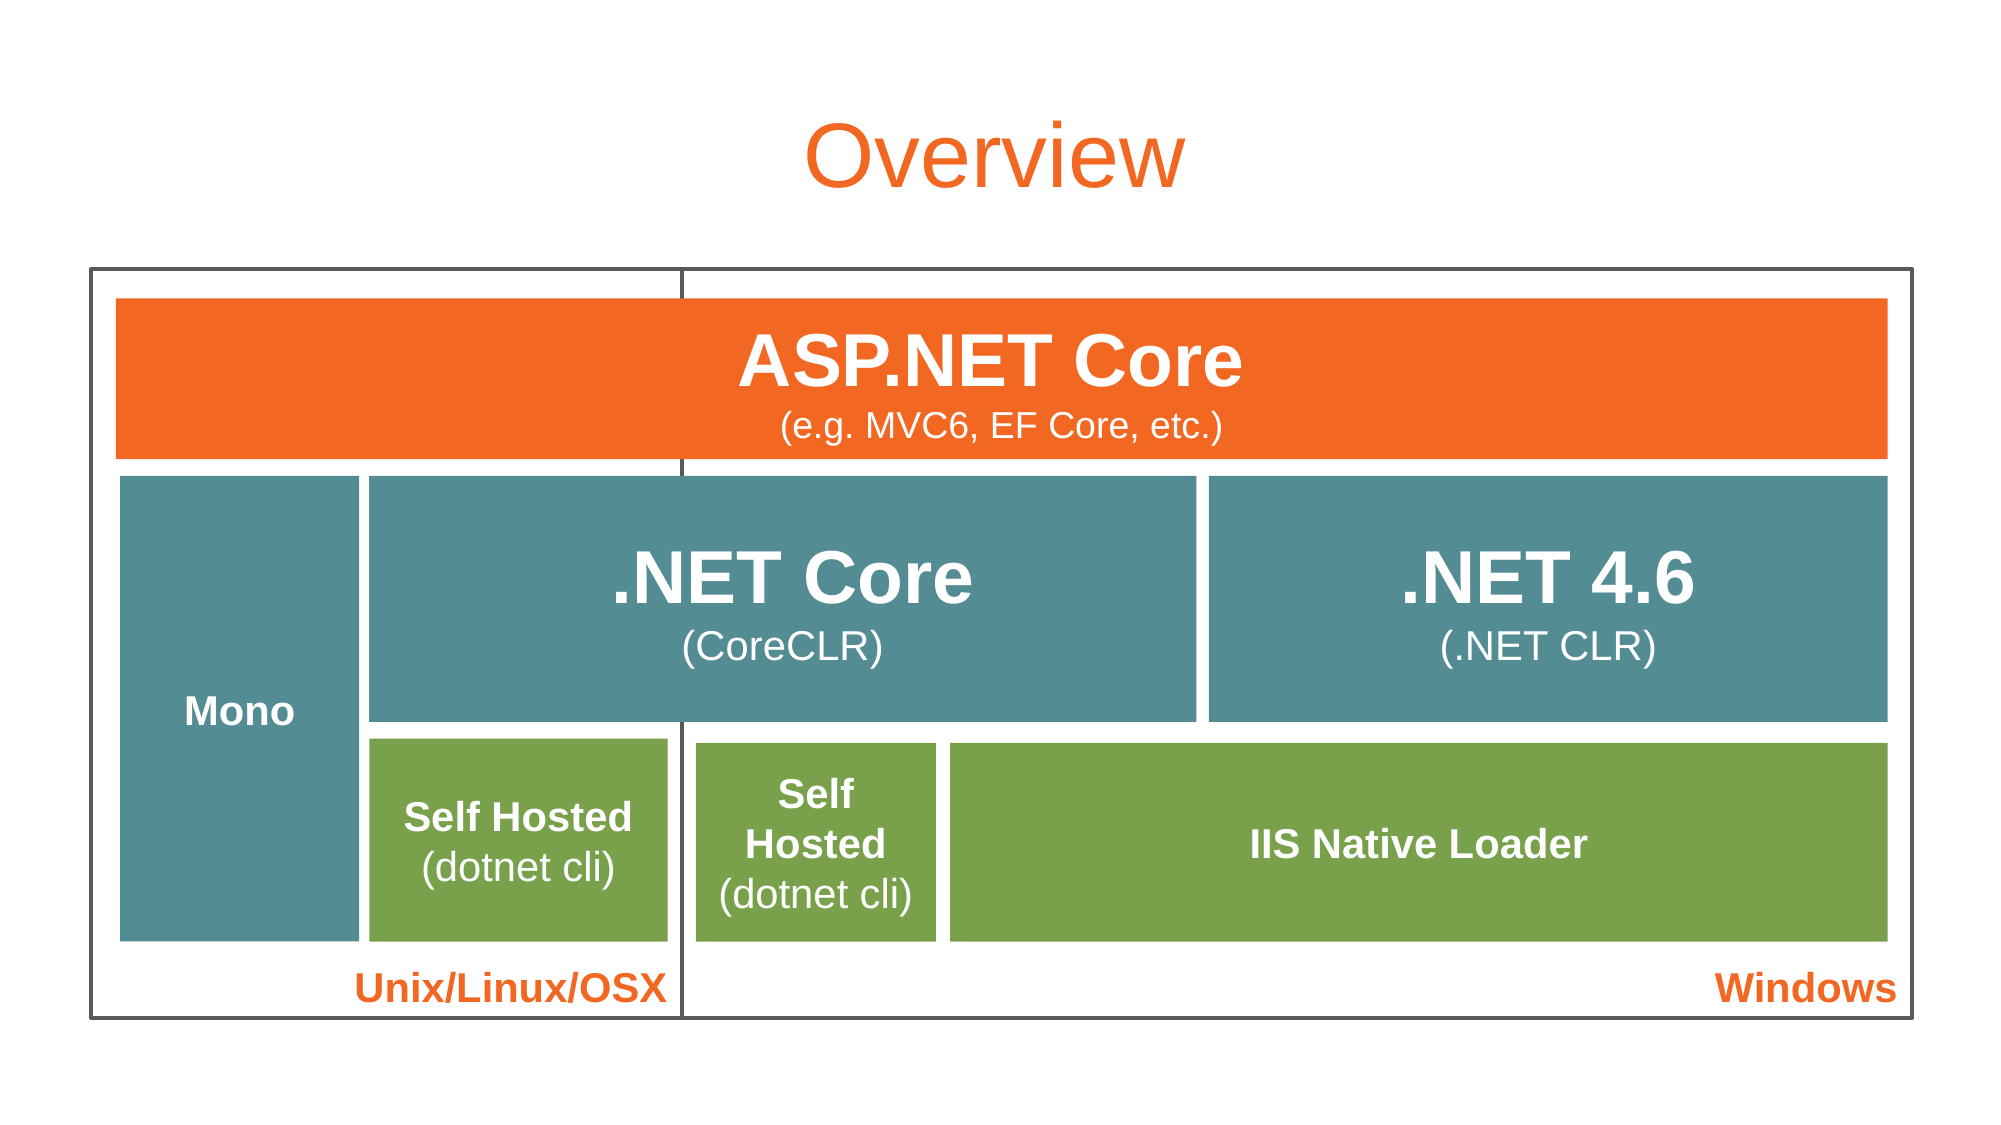

# Overview
Unix/Linux/OSX
Windows
ASP.NET Core
(e.g. MVC6, EF Core, etc.)
 .NET Core
(CoreCLR)
.NET 4.6
(.NET CLR)
Mono
Self Hosted (dotnet cli)
Self Hosted (dotnet cli)
IIS Native Loader